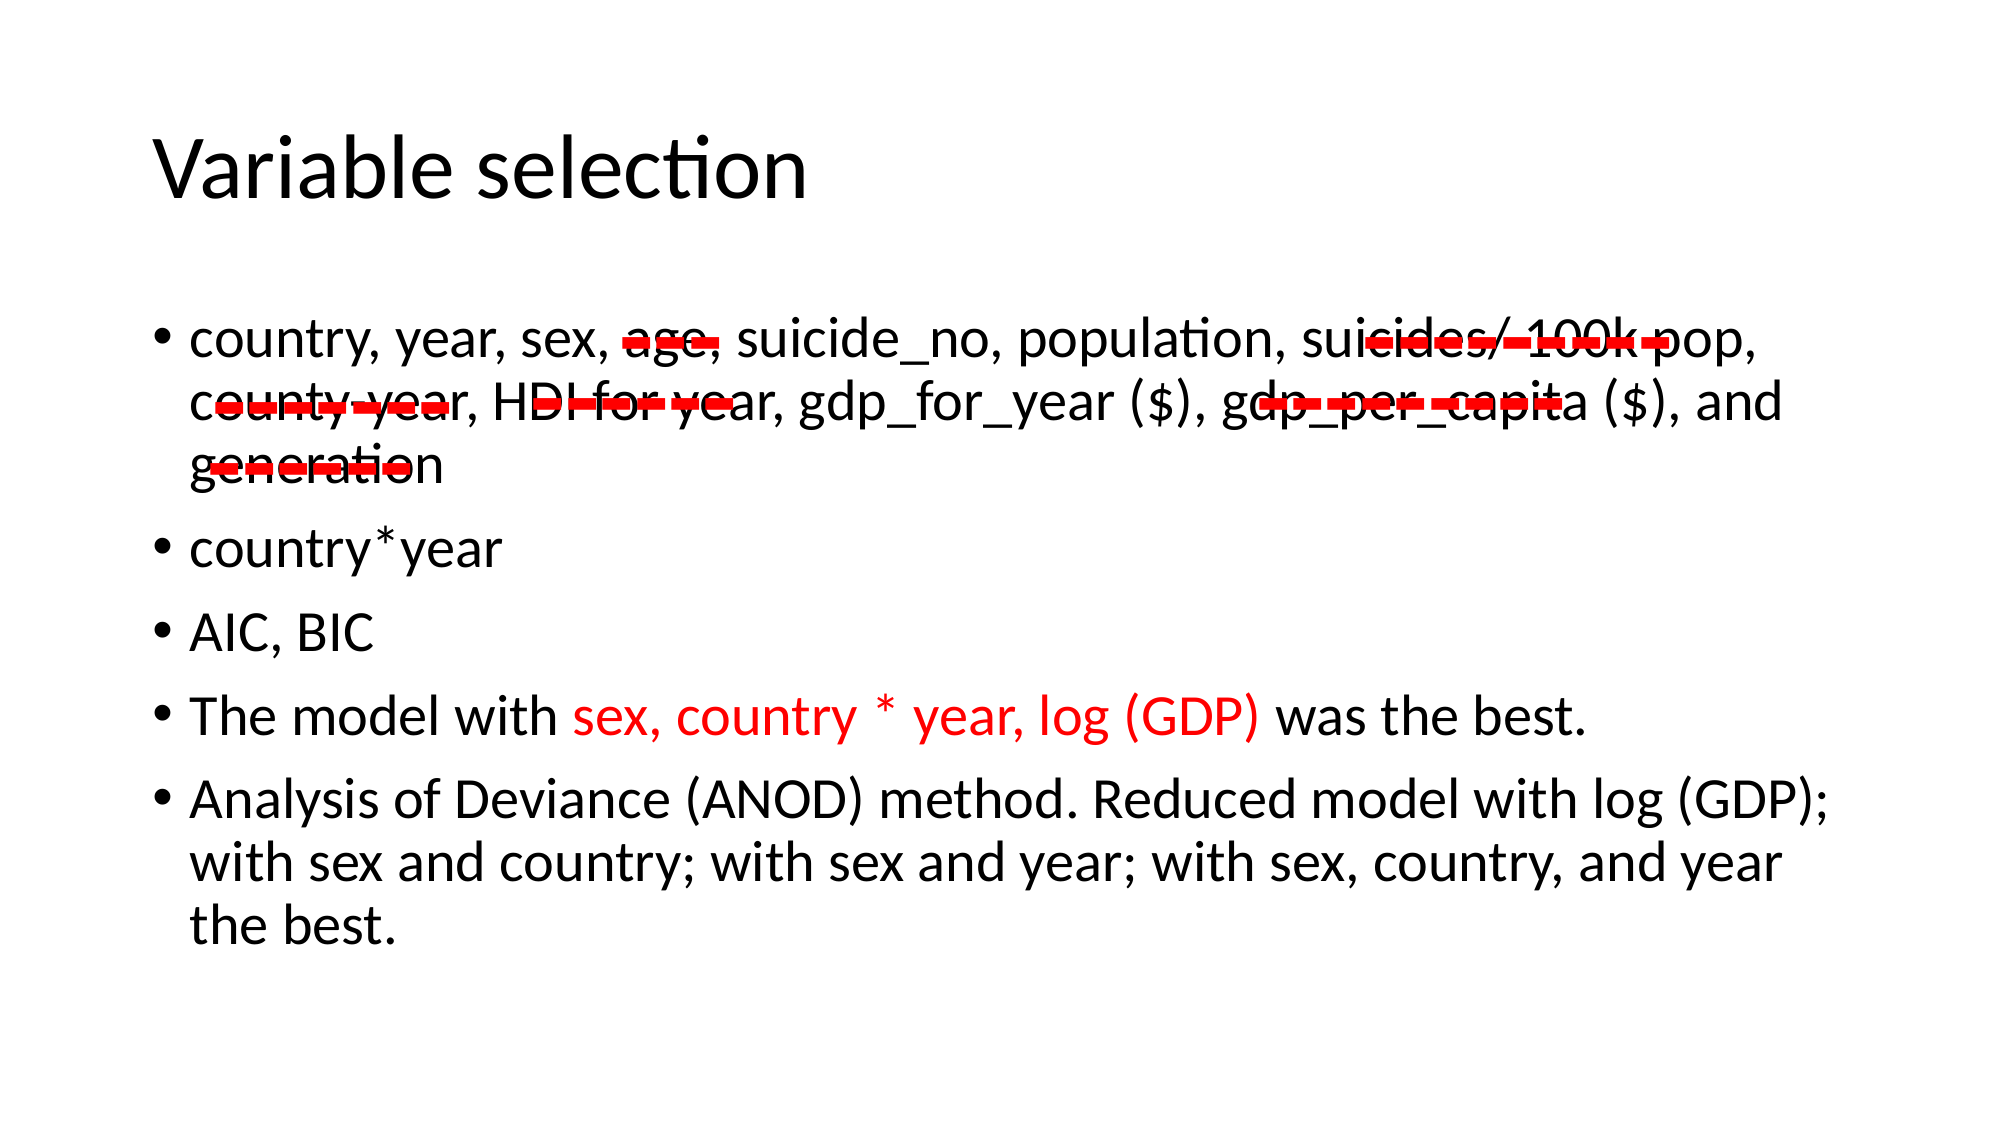

# Variable selection
---
---------
country, year, sex, age, suicide_no, population, suicides/ 100k pop, county-year, HDI for year, gdp_for_year ($), gdp_per_capita ($), and generation
country*year
AIC, BIC
The model with sex, country * year, log (GDP) was the best.
Analysis of Deviance (ANOD) method. Reduced model with log (GDP); with sex and country; with sex and year; with sex, country, and year the best.
------
---------
-------
------